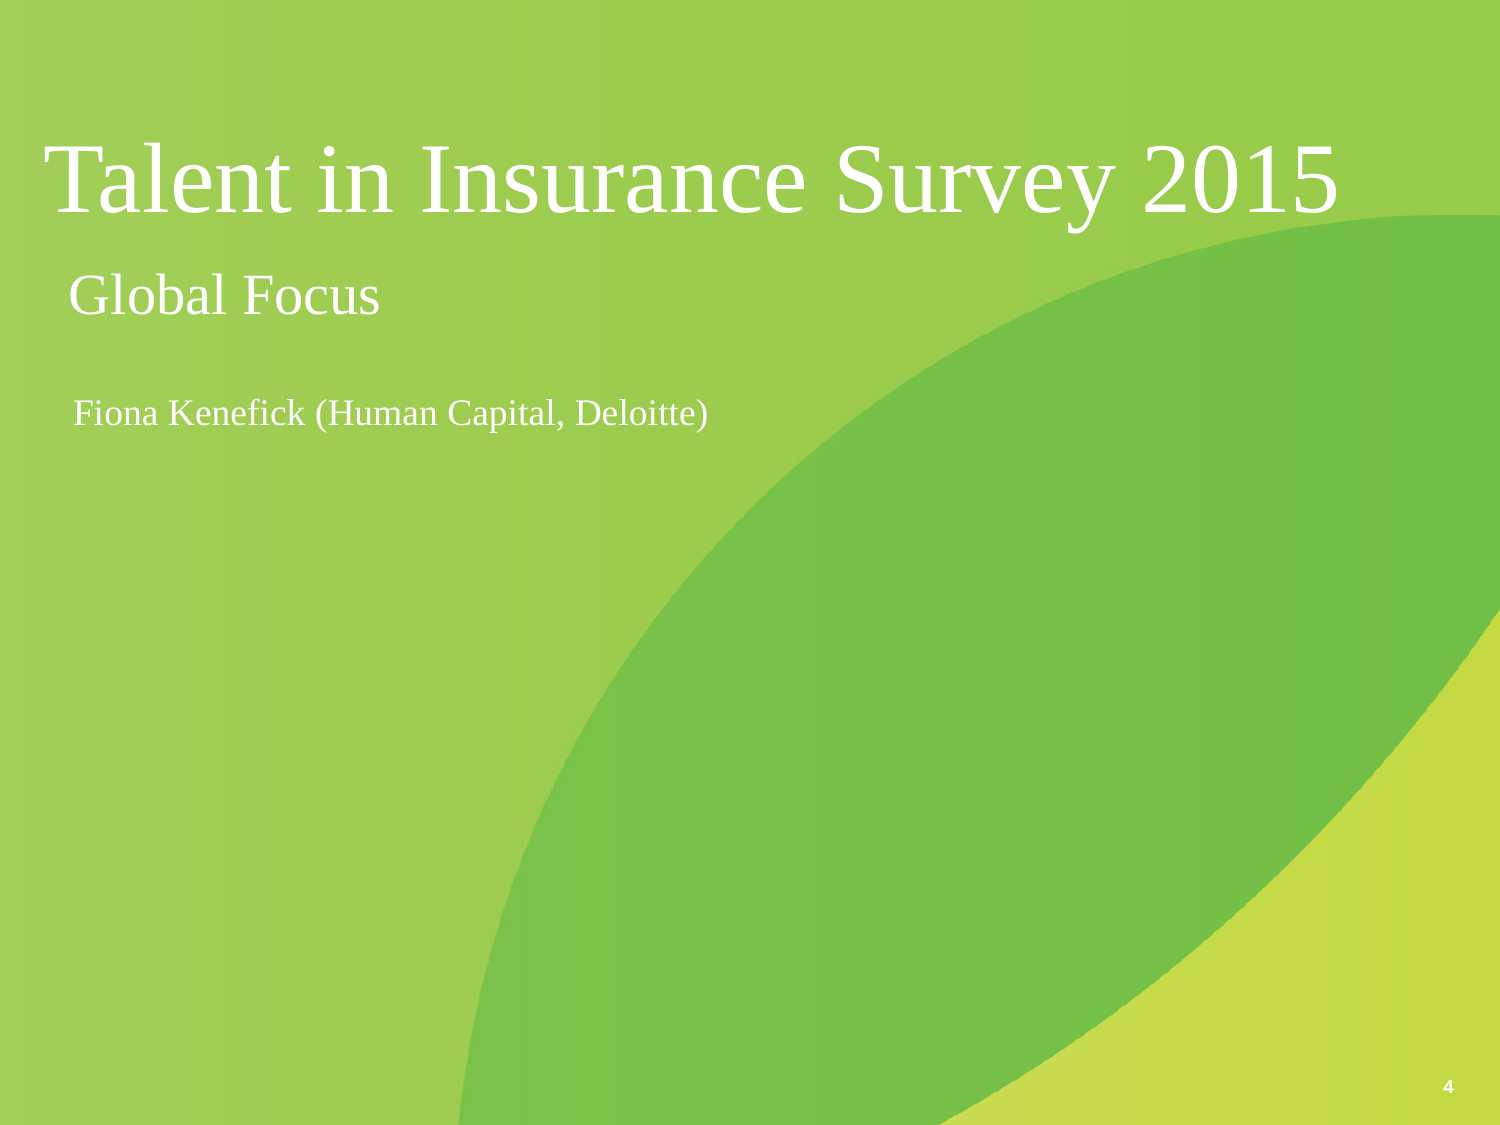

# Talent in Insurance Survey 2015 Global Focus Fiona Kenefick (Human Capital, Deloitte)
4